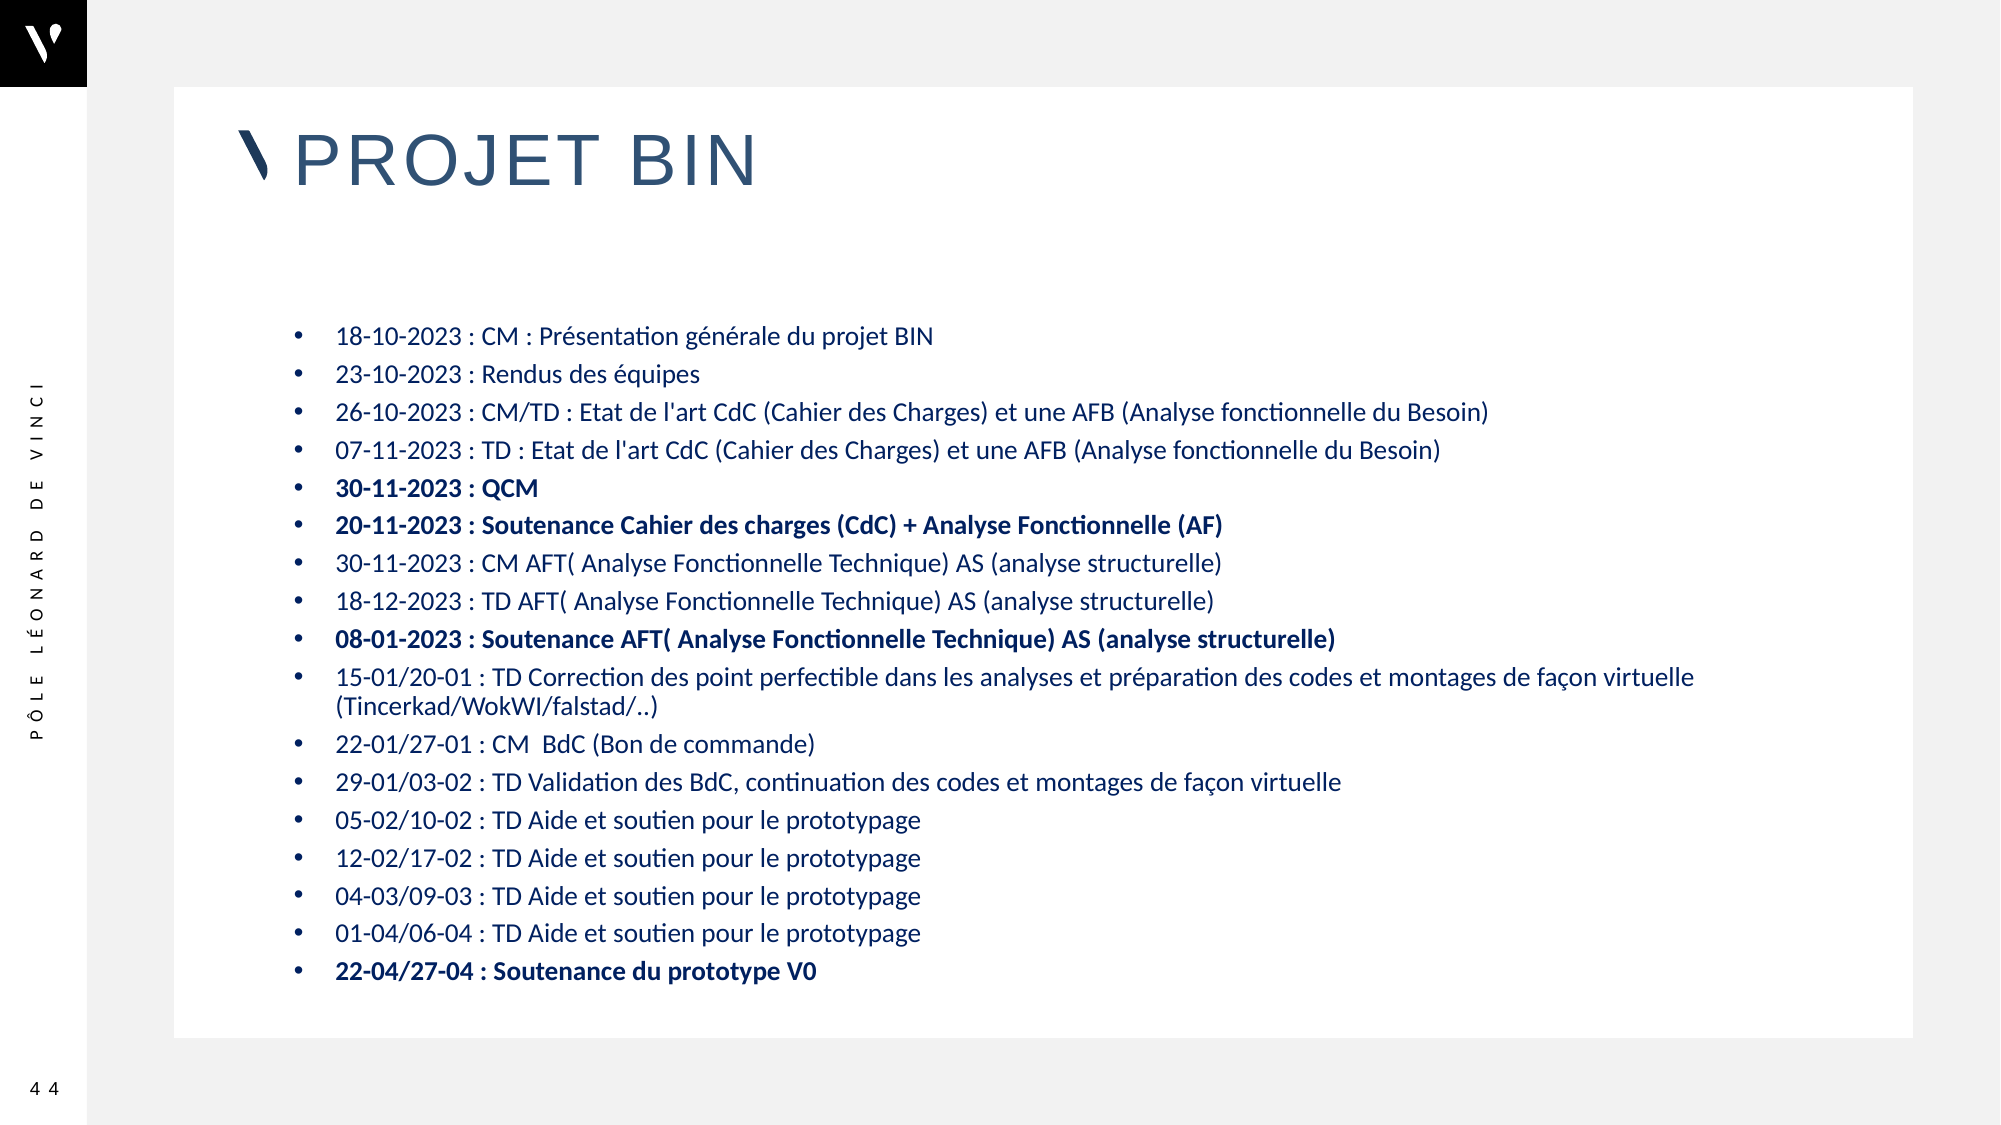

# projet BIN
18-10-2023 : CM : Présentation générale du projet BIN
23-10-2023 : Rendus des équipes
26-10-2023 : CM/TD : Etat de l'art CdC (Cahier des Charges) et une AFB (Analyse fonctionnelle du Besoin)
07-11-2023 : TD : Etat de l'art CdC (Cahier des Charges) et une AFB (Analyse fonctionnelle du Besoin)
30-11-2023 : QCM
20-11-2023 : Soutenance Cahier des charges (CdC) + Analyse Fonctionnelle (AF)
30-11-2023 : CM AFT( Analyse Fonctionnelle Technique) AS (analyse structurelle)
18-12-2023 : TD AFT( Analyse Fonctionnelle Technique) AS (analyse structurelle)
08-01-2023 : Soutenance AFT( Analyse Fonctionnelle Technique) AS (analyse structurelle)
15-01/20-01 : TD Correction des point perfectible dans les analyses et préparation des codes et montages de façon virtuelle (Tincerkad/WokWI/falstad/..)
22-01/27-01 : CM  BdC (Bon de commande)
29-01/03-02 : TD Validation des BdC, continuation des codes et montages de façon virtuelle
05-02/10-02 : TD Aide et soutien pour le prototypage
12-02/17-02 : TD Aide et soutien pour le prototypage
04-03/09-03 : TD Aide et soutien pour le prototypage
01-04/06-04 : TD Aide et soutien pour le prototypage
22-04/27-04 : Soutenance du prototype V0

44